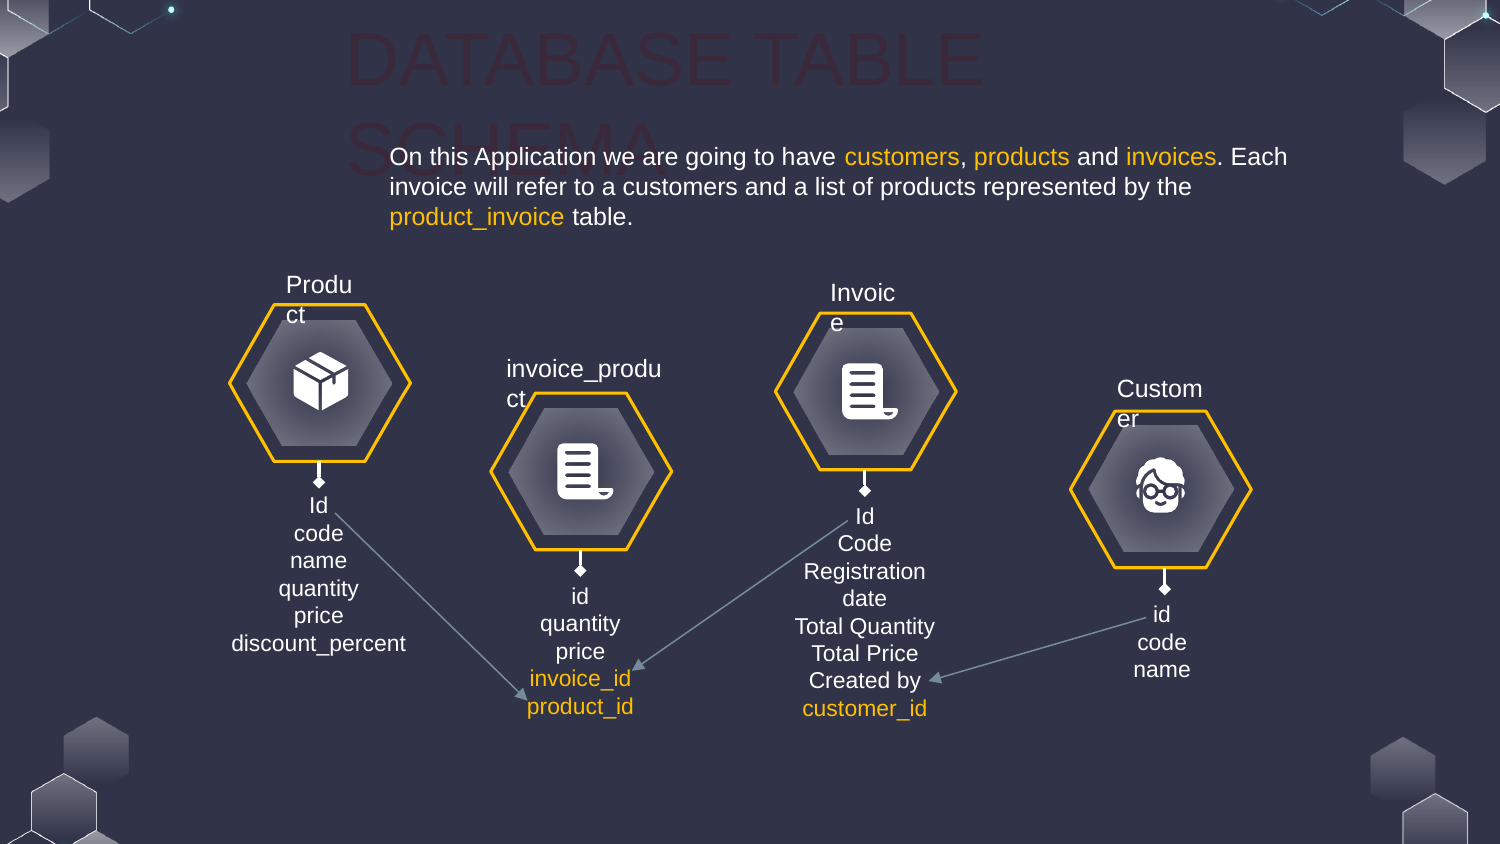

DATABASE TABLE SCHEMA
On this Application we are going to have customers, products and invoices. Each invoice will refer to a customers and a list of products represented by the product_invoice table.
Product
Invoice

invoice_product

Customer

Id
code
name
quantity
price
discount_percent
Id
Code
Registration date
Total Quantity
Total Price
Created by
customer_id
id
quantity
price
invoice_id
product_id

id
code
name